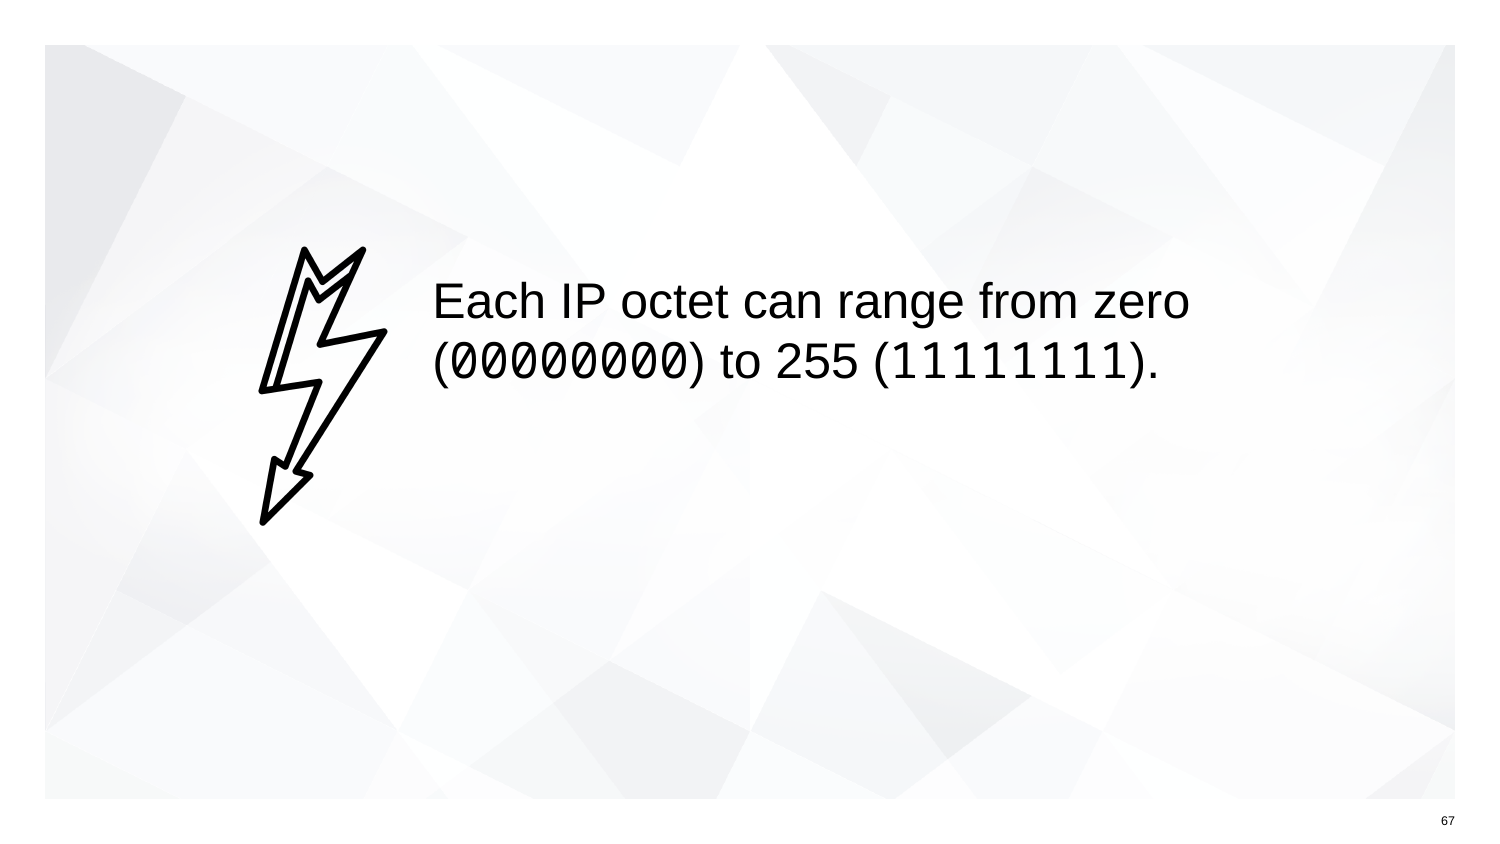

# Each IP octet can range from zero (00000000) to 255 (11111111).
67